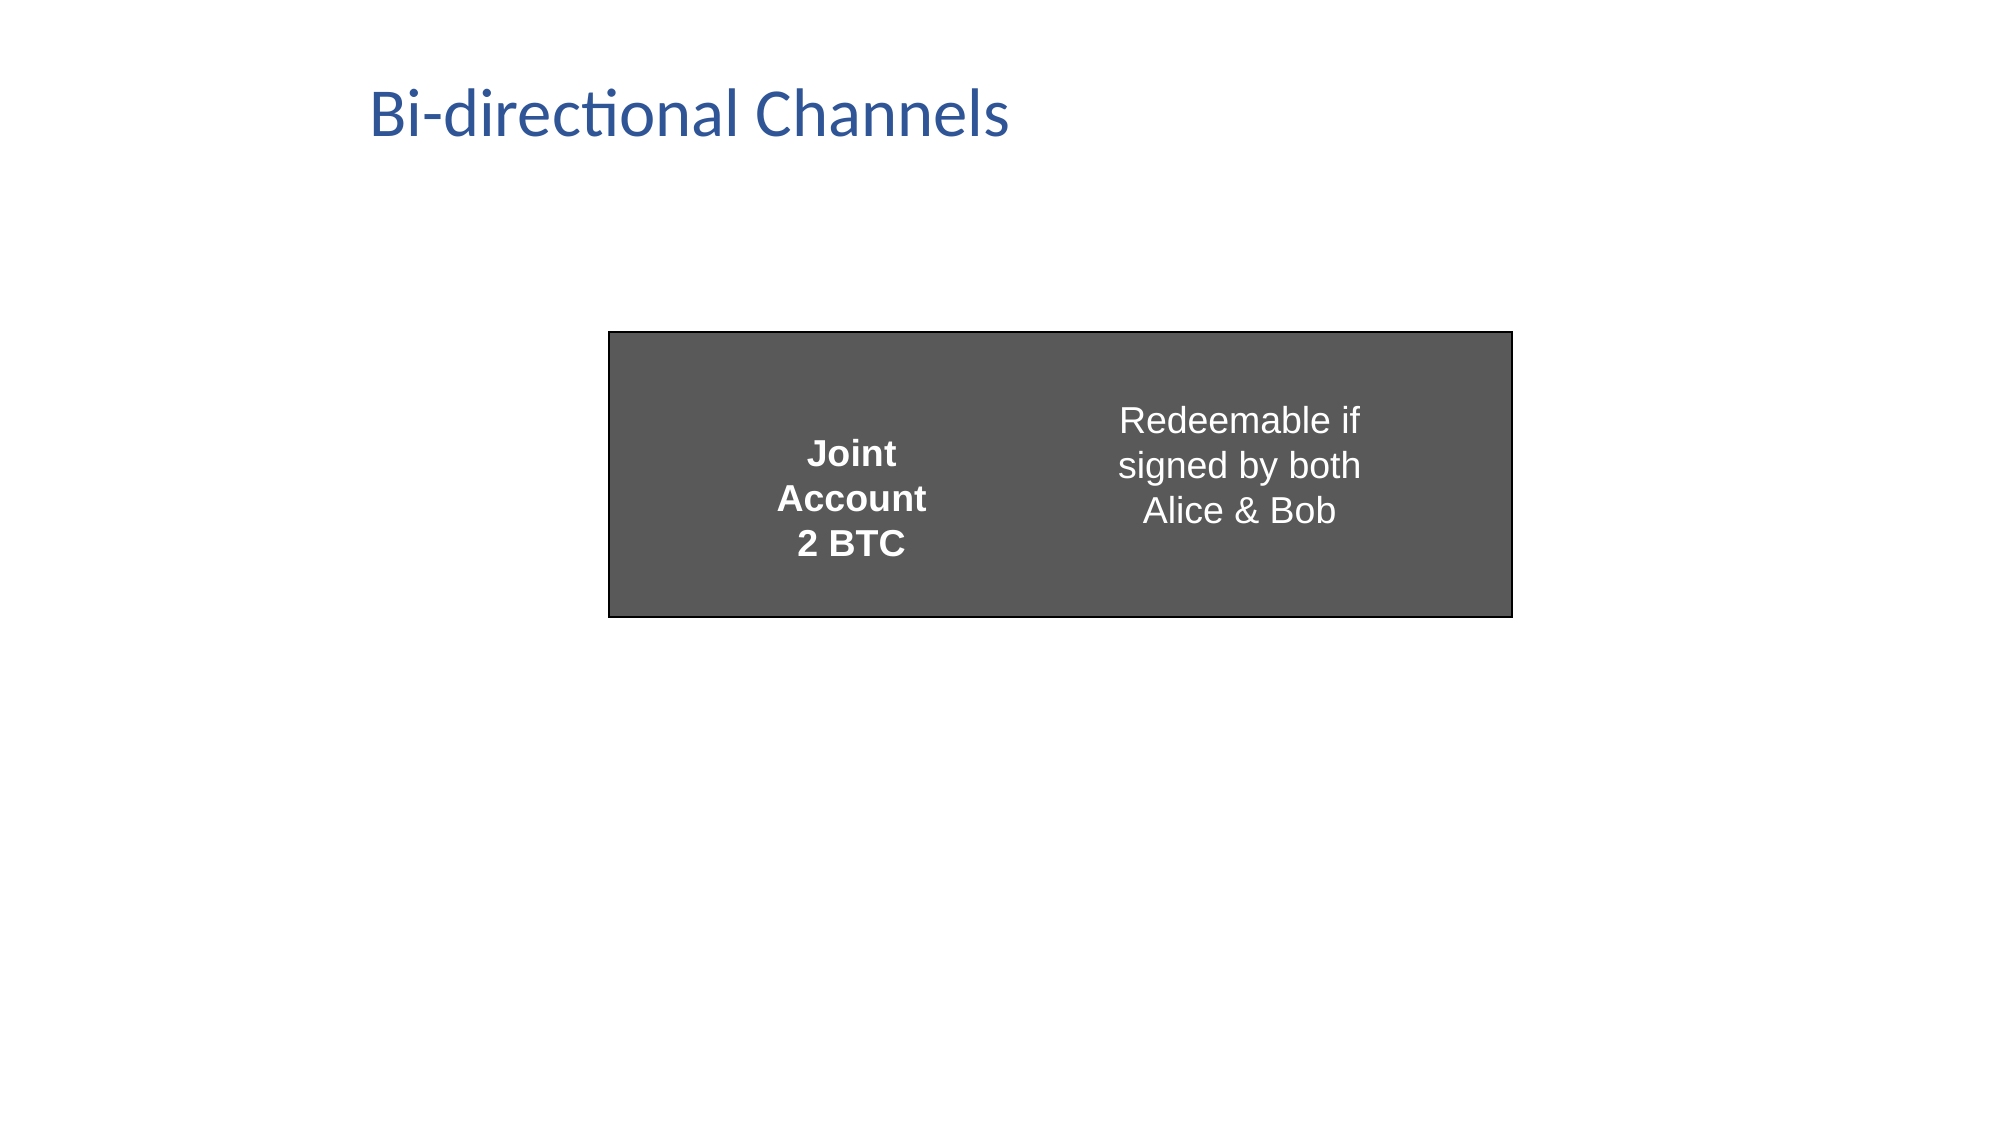

# Bi-directional Channels

Redeemable if signed by both Alice & Bob
Joint Account
2 BTC